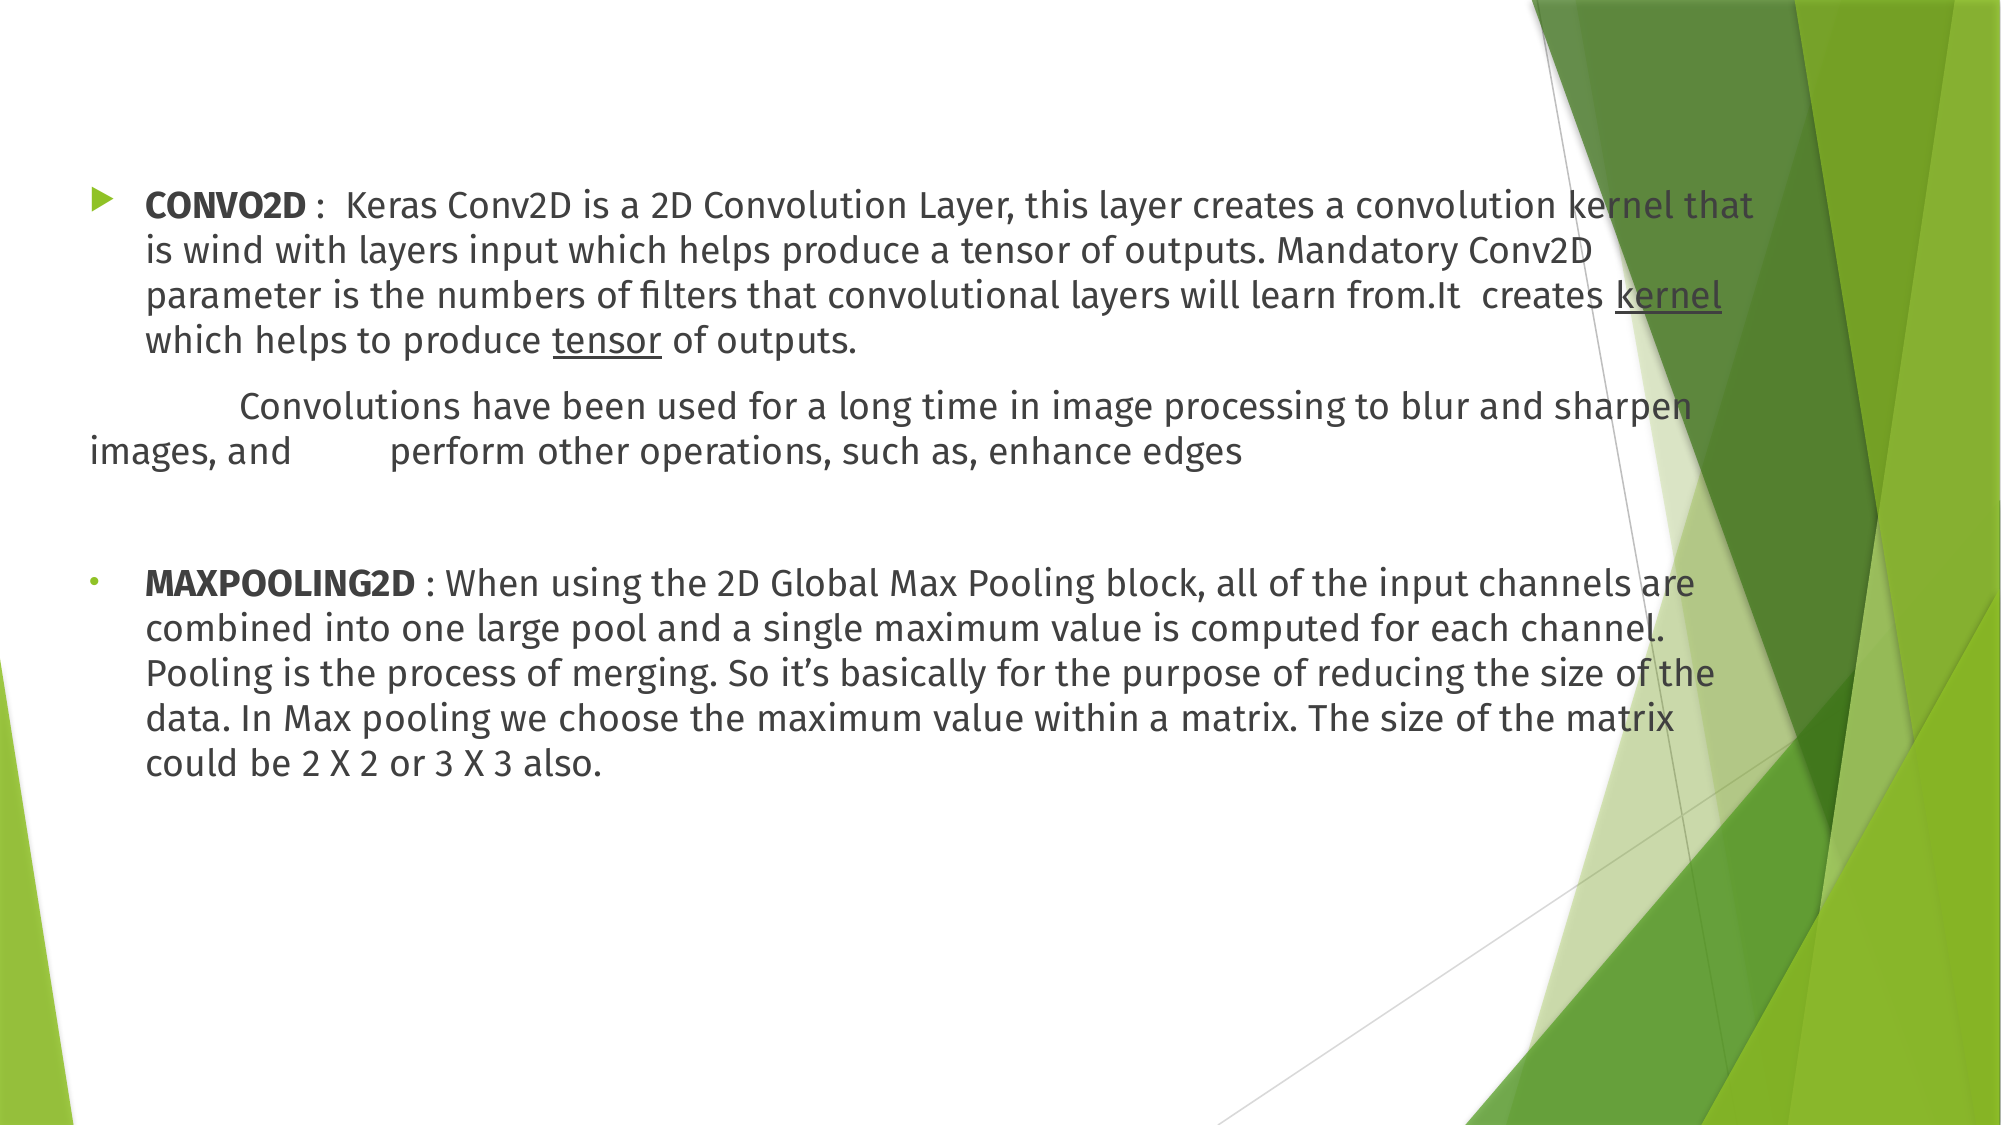

CONVO2D :  Keras Conv2D is a 2D Convolution Layer, this layer creates a convolution kernel that is wind with layers input which helps produce a tensor of outputs. Mandatory Conv2D parameter is the numbers of filters that convolutional layers will learn from.It  creates kernel which helps to produce tensor of outputs.
	Convolutions have been used for a long time in image processing to blur and sharpen images, and 	perform other operations, such as, enhance edges

MAXPOOLING2D : When using the 2D Global Max Pooling block, all of the input channels are combined into one large pool and a single maximum value is computed for each channel. Pooling is the process of merging. So it’s basically for the purpose of reducing the size of the data. In Max pooling we choose the maximum value within a matrix. The size of the matrix could be 2 X 2 or 3 X 3 also.